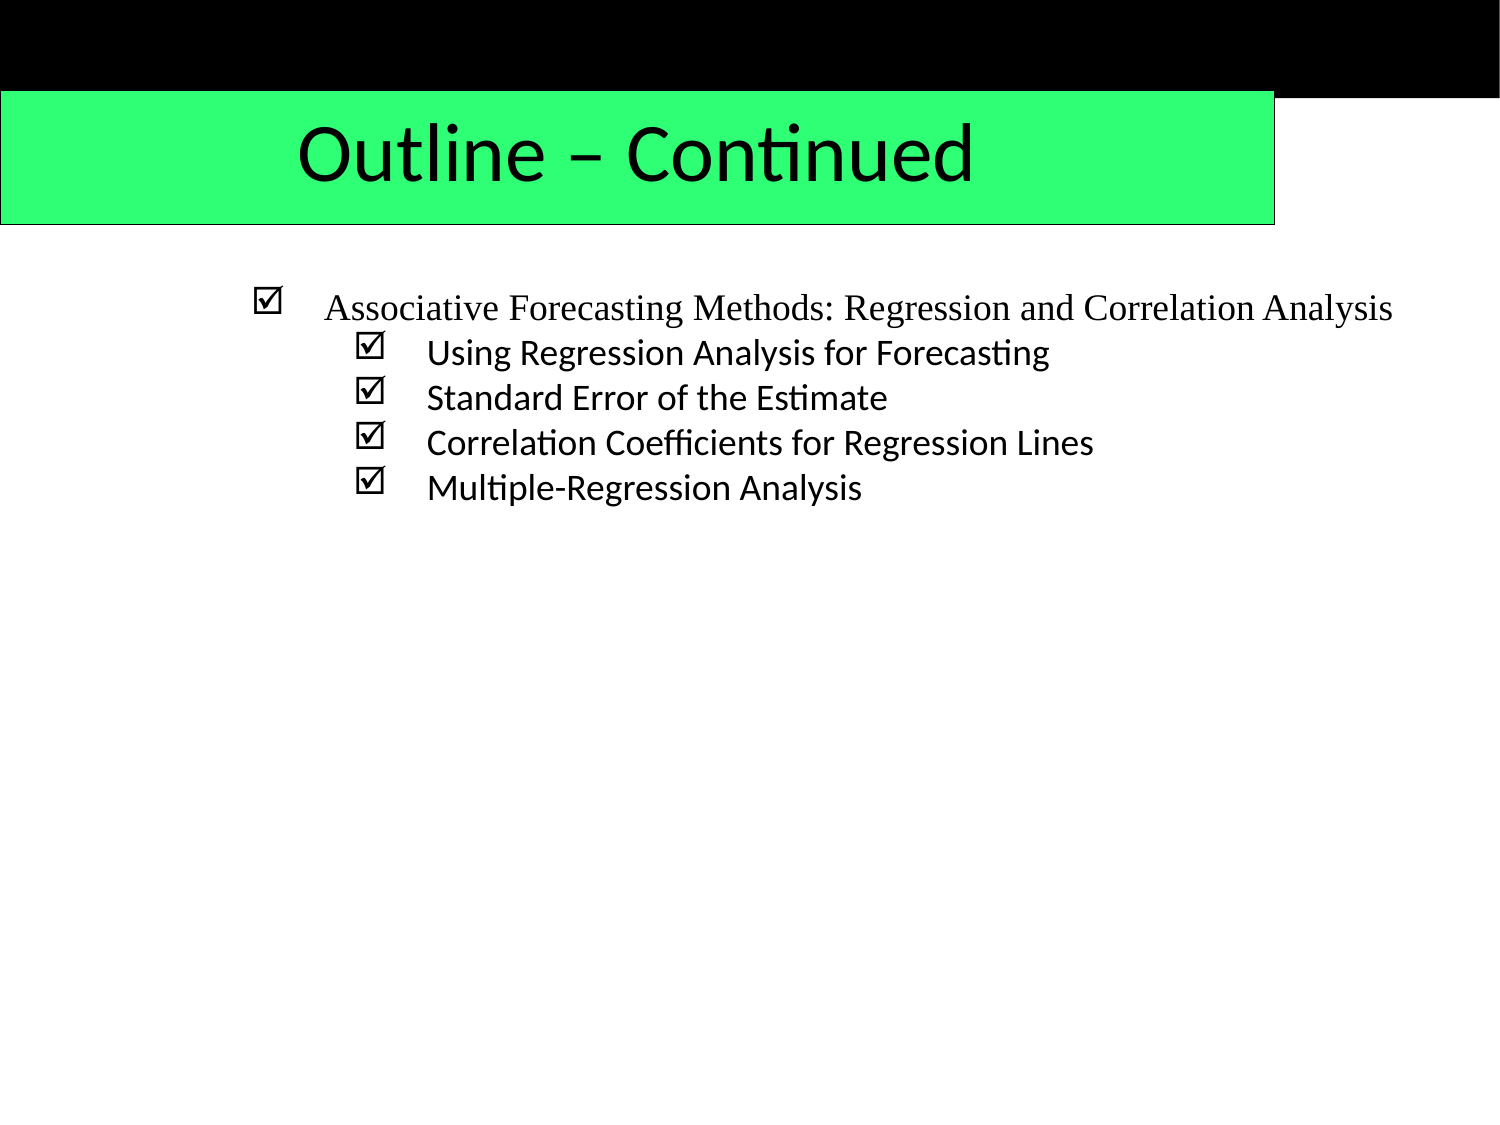

Outline – Continued
Associative Forecasting Methods: Regression and Correlation Analysis
Using Regression Analysis for Forecasting
Standard Error of the Estimate
Correlation Coefficients for Regression Lines
Multiple-Regression Analysis